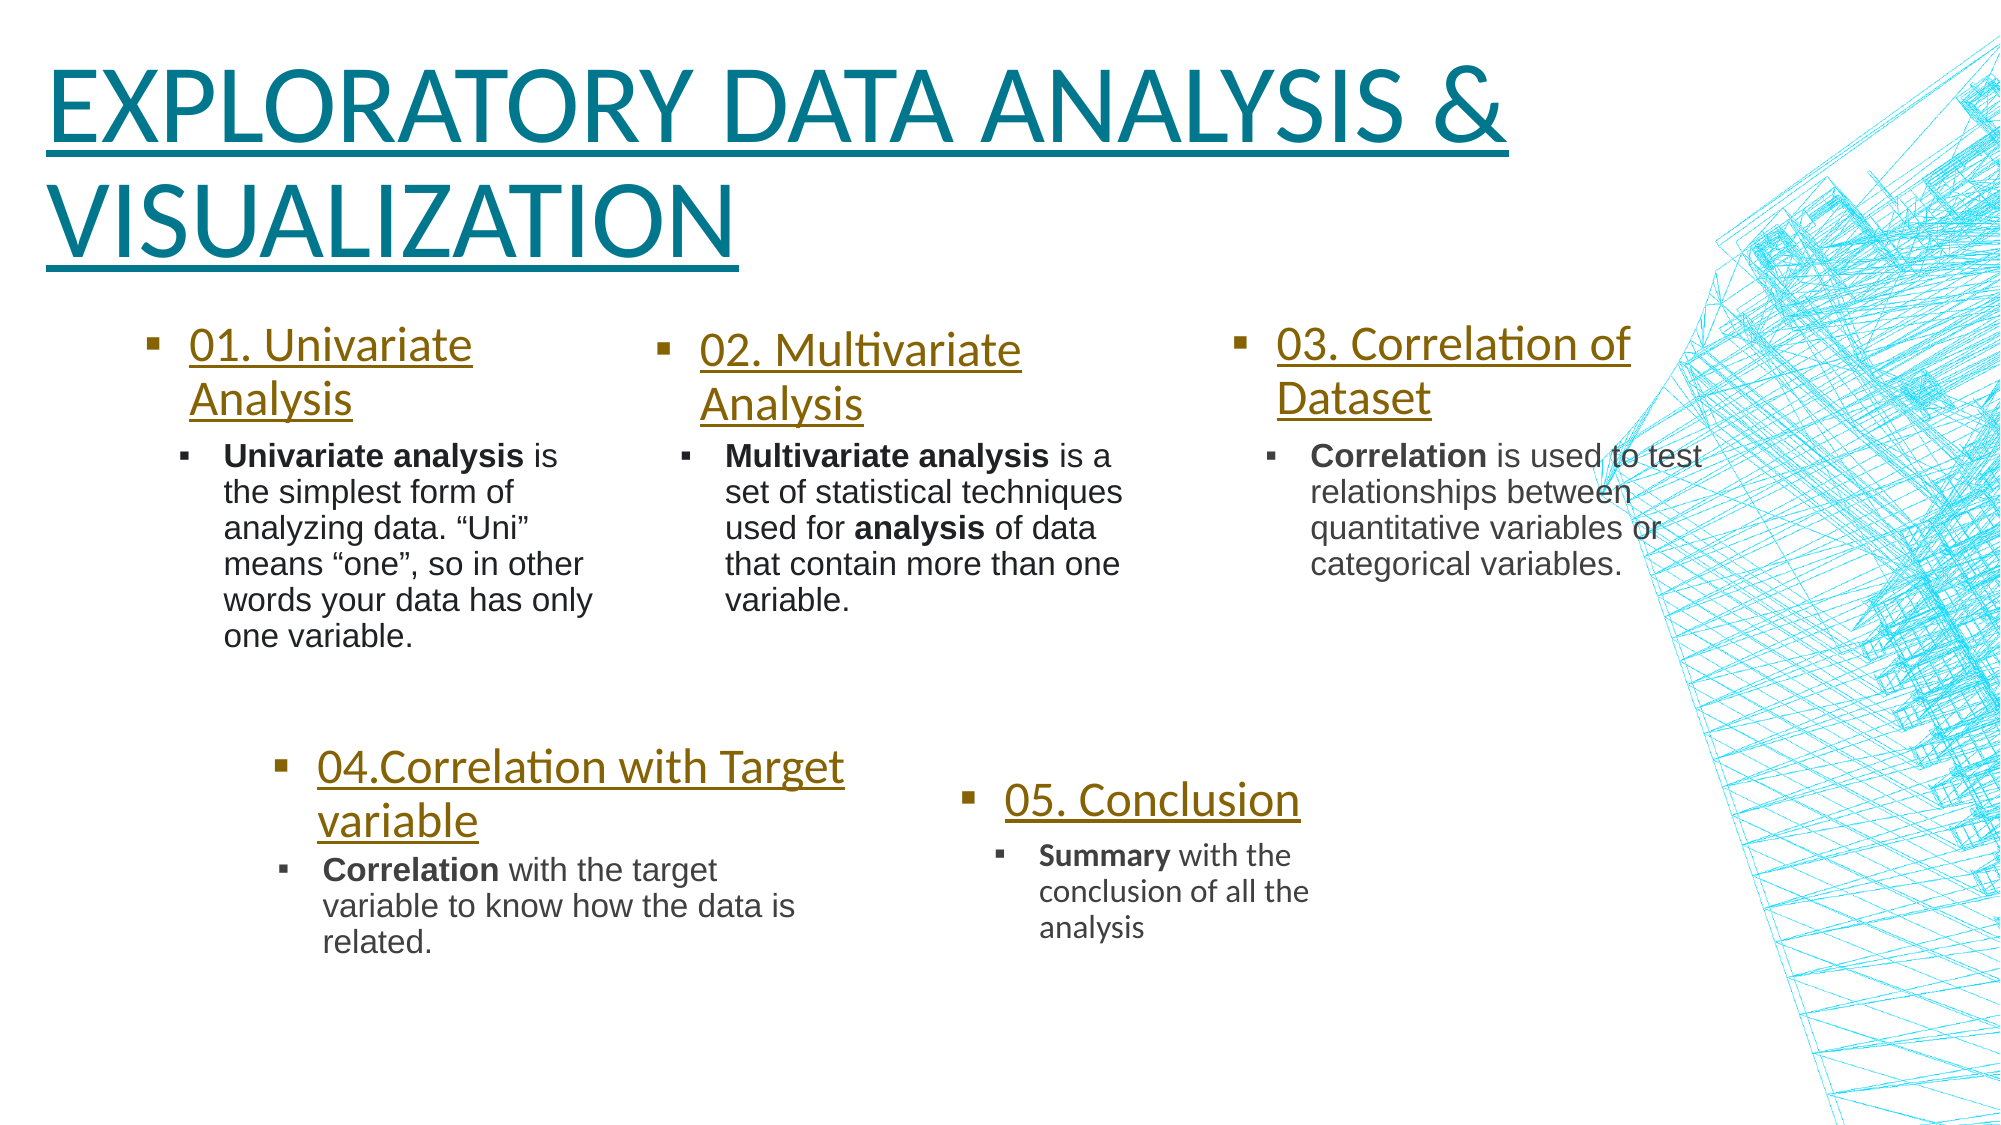

# Exploratory Data Analysis & Visualization
03. Correlation of Dataset
01. Univariate Analysis
02. Multivariate Analysis
Univariate analysis is the simplest form of analyzing data. “Uni” means “one”, so in other words your data has only one variable.
Multivariate analysis is a set of statistical techniques used for analysis of data that contain more than one variable.
Correlation is used to test relationships between quantitative variables or categorical variables.
04.Correlation with Target variable
05. Conclusion
Summary with the conclusion of all the analysis
Correlation with the target variable to know how the data is related.